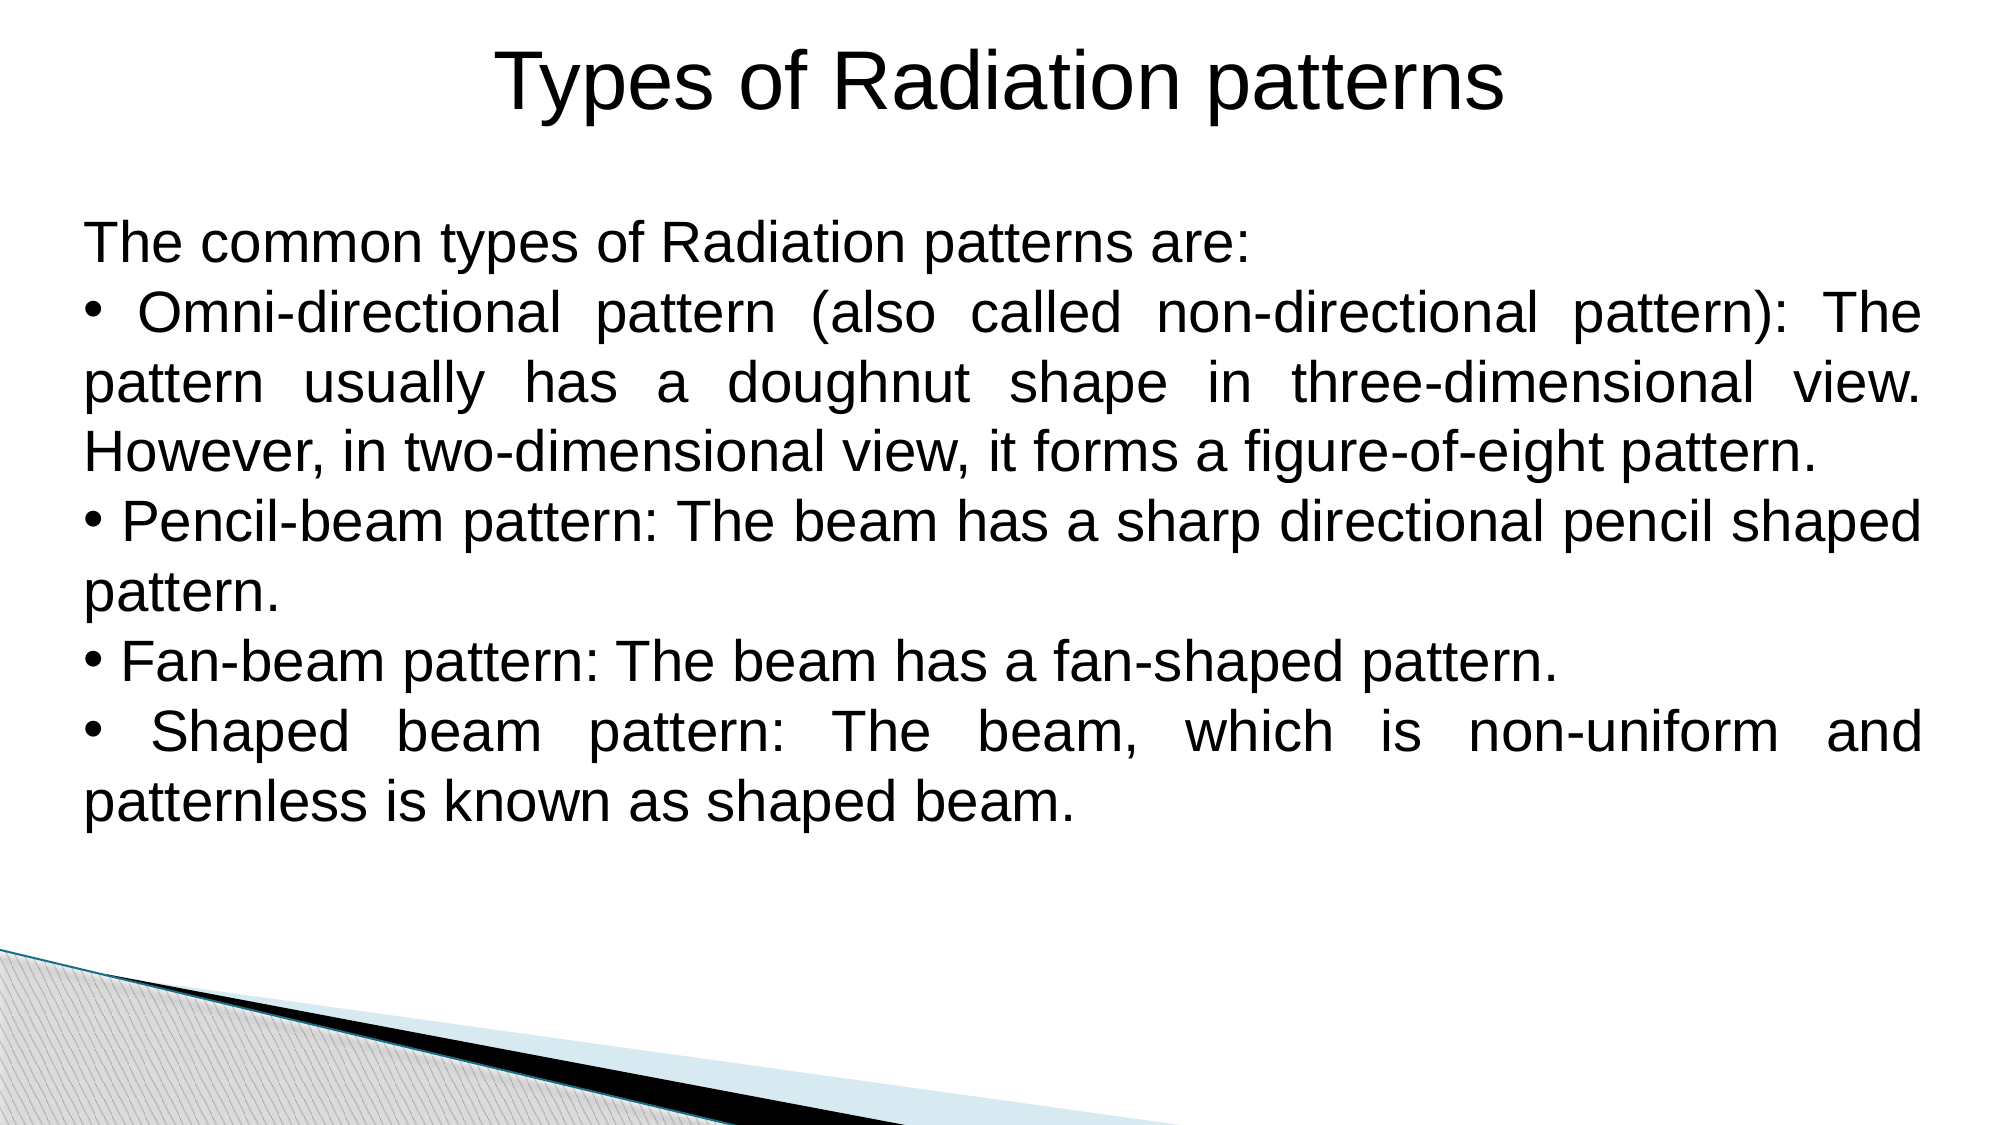

Types of Radiation patterns
The common types of Radiation patterns are:
 Omni-directional pattern (also called non-directional pattern): The pattern usually has a doughnut shape in three-dimensional view. However, in two-dimensional view, it forms a figure-of-eight pattern.
 Pencil-beam pattern: The beam has a sharp directional pencil shaped pattern.
 Fan-beam pattern: The beam has a fan-shaped pattern.
 Shaped beam pattern: The beam, which is non-uniform and patternless is known as shaped beam.